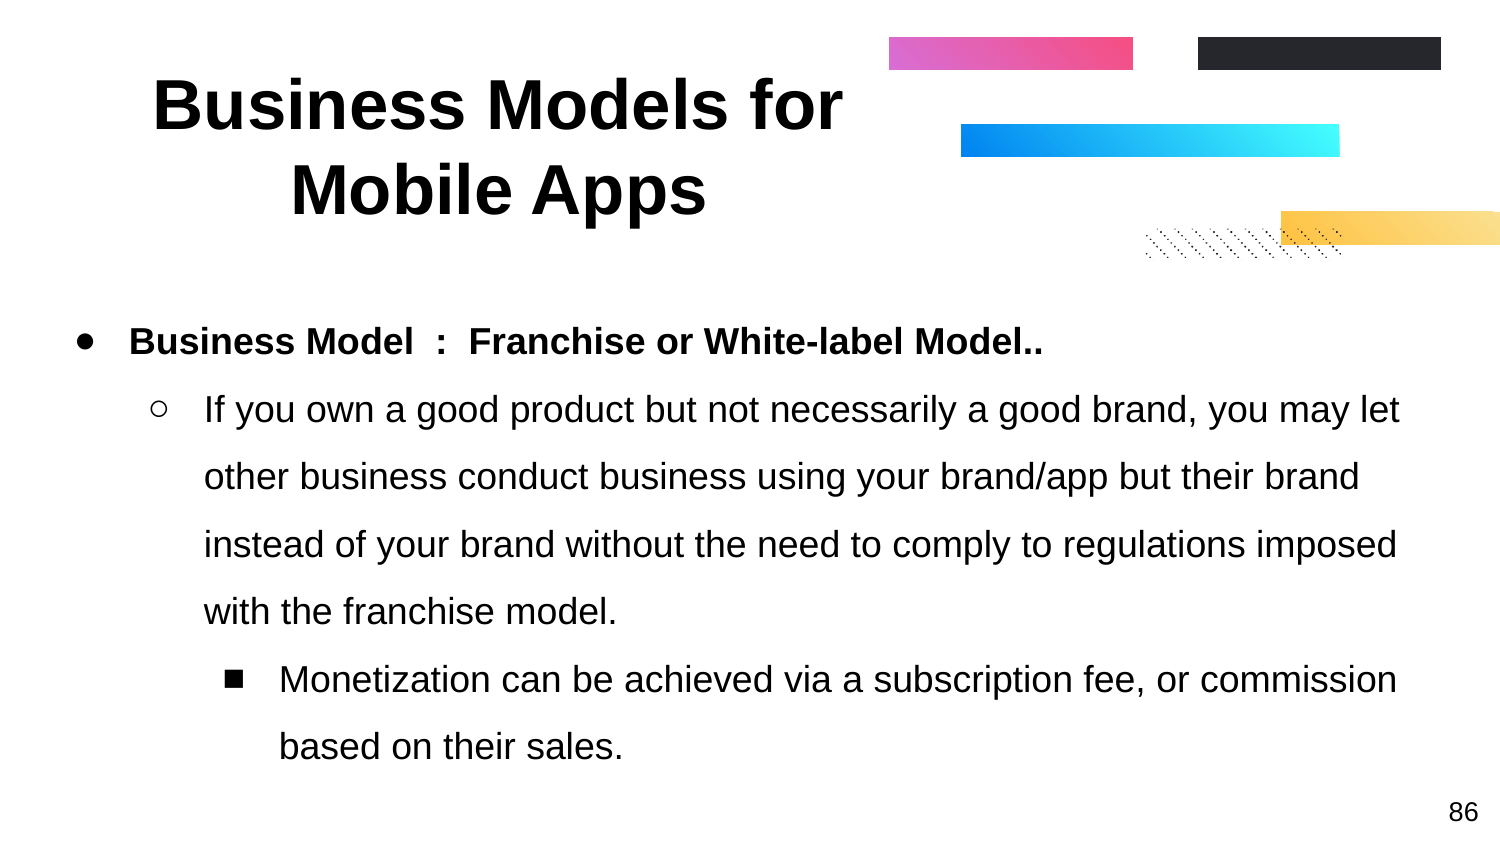

# Business Models for Mobile Apps
Business Model  :  Franchise or White-label Model..
If you own a good product but not necessarily a good brand, you may let other business conduct business using your brand/app but their brand instead of your brand without the need to comply to regulations imposed with the franchise model.
Monetization can be achieved via a subscription fee, or commission based on their sales.

86